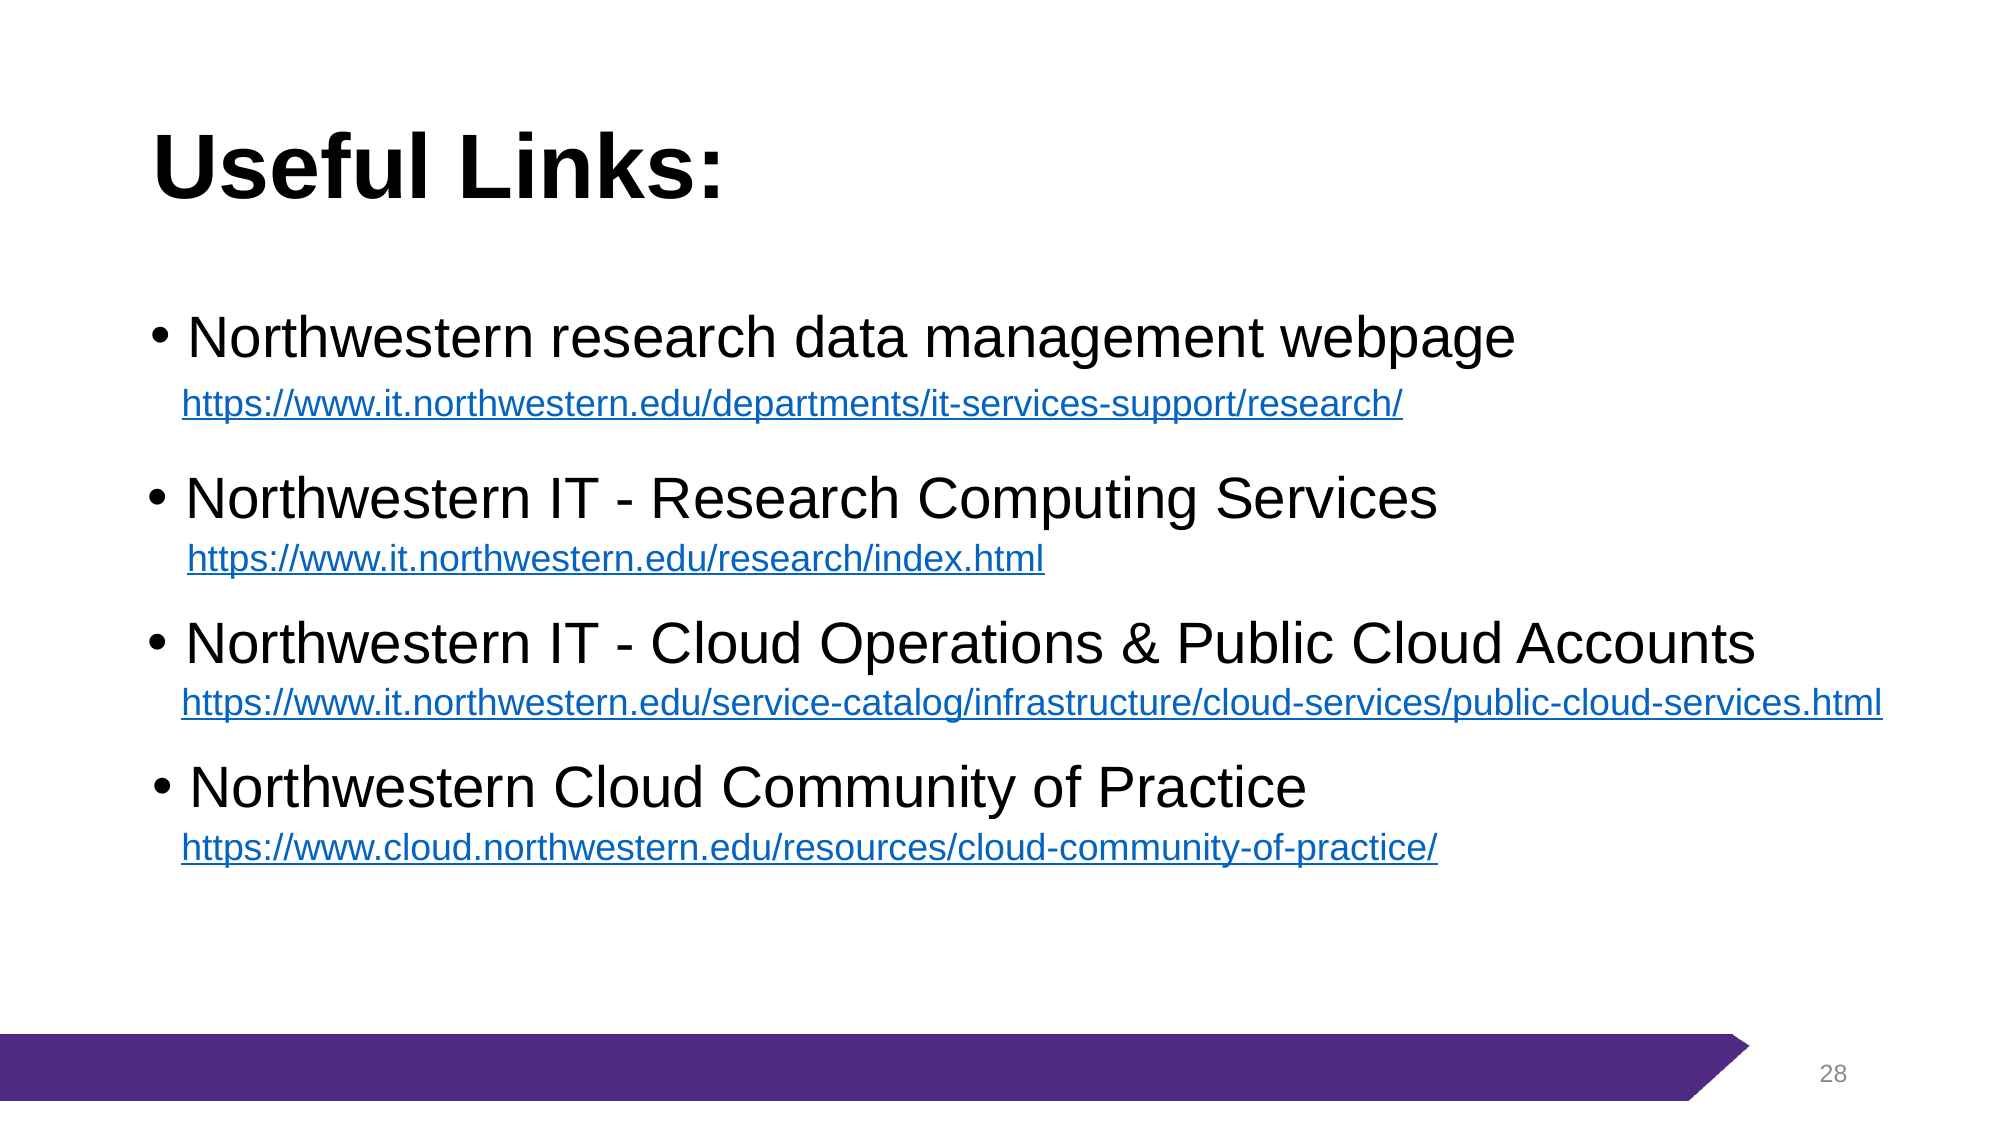

# Useful Links:
Northwestern research data management webpage

https://www.it.northwestern.edu/departments/it-services-support/research/
Northwestern IT - Research Computing Services
https://www.it.northwestern.edu/research/index.html
Northwestern IT - Cloud Operations & Public Cloud Accounts
https://www.it.northwestern.edu/service-catalog/infrastructure/cloud-services/public-cloud-services.html
Northwestern Cloud Community of Practice
https://www.cloud.northwestern.edu/resources/cloud-community-of-practice/
28